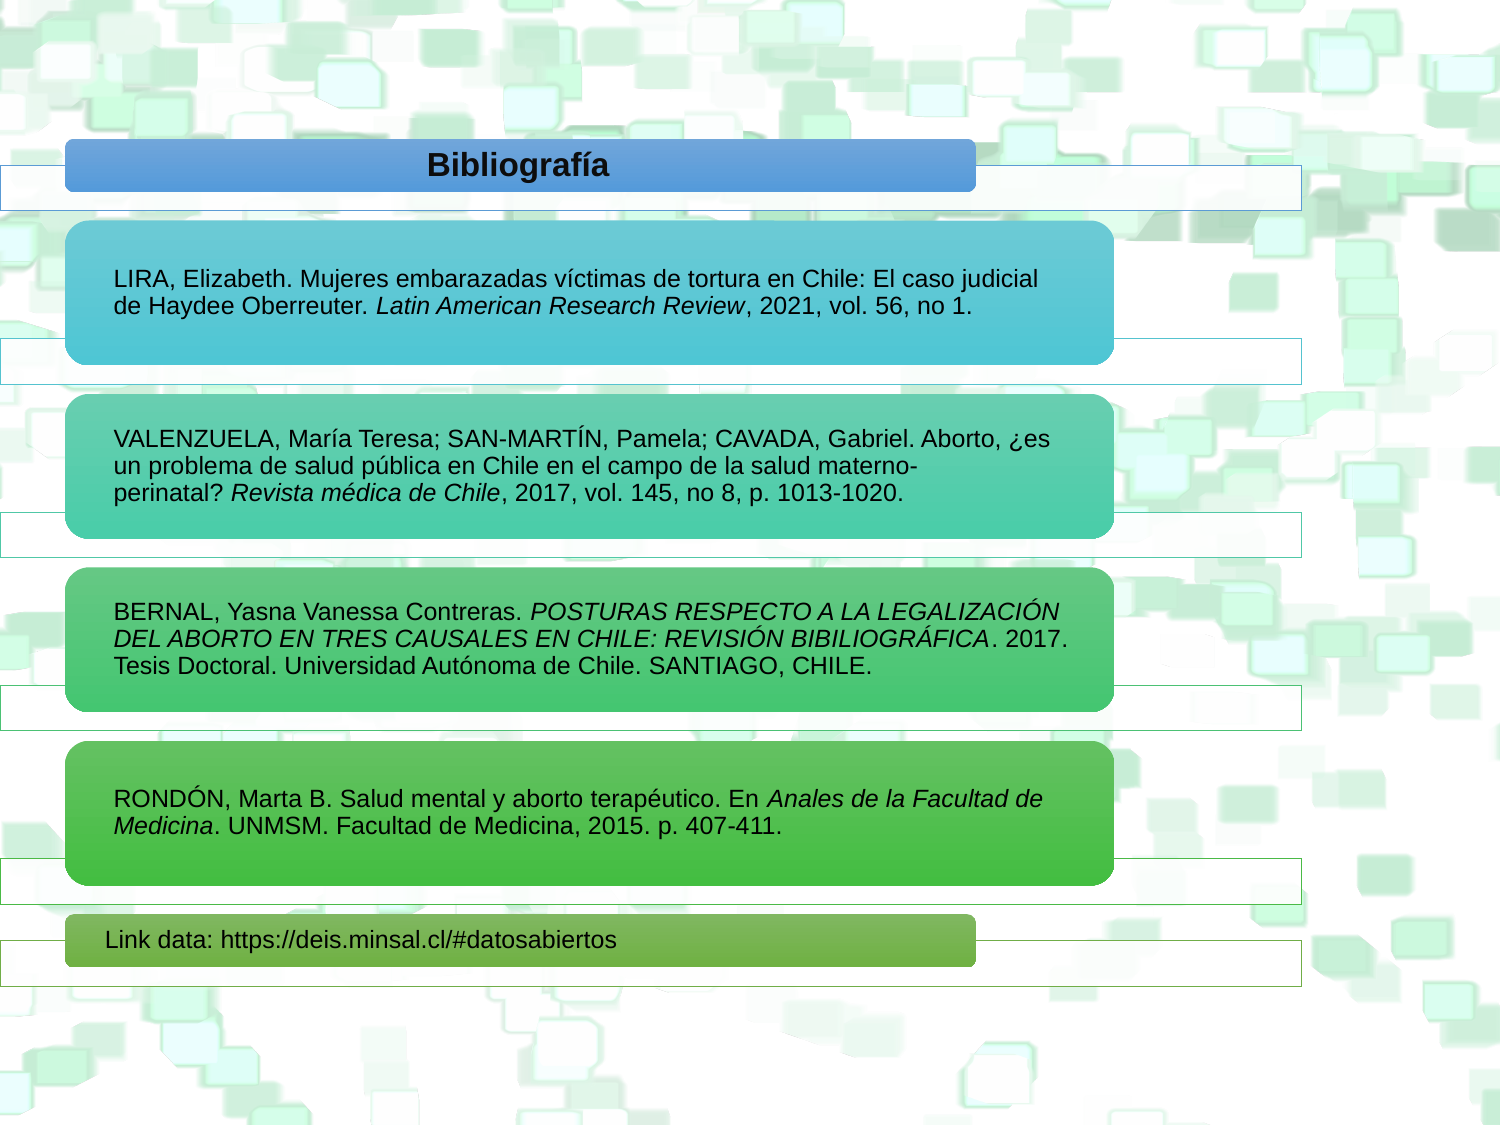

Bibliografía
LIRA, Elizabeth. Mujeres embarazadas víctimas de tortura en Chile: El caso judicial de Haydee Oberreuter. Latin American Research Review, 2021, vol. 56, no 1.
VALENZUELA, María Teresa; SAN-MARTÍN, Pamela; CAVADA, Gabriel. Aborto, ¿es un problema de salud pública en Chile en el campo de la salud materno-perinatal? Revista médica de Chile, 2017, vol. 145, no 8, p. 1013-1020.
BERNAL, Yasna Vanessa Contreras. POSTURAS RESPECTO A LA LEGALIZACIÓN DEL ABORTO EN TRES CAUSALES EN CHILE: REVISIÓN BIBILIOGRÁFICA. 2017. Tesis Doctoral. Universidad Autónoma de Chile. SANTIAGO, CHILE.
RONDÓN, Marta B. Salud mental y aborto terapéutico. En Anales de la Facultad de Medicina. UNMSM. Facultad de Medicina, 2015. p. 407-411.
Link data: https://deis.minsal.cl/#datosabiertos